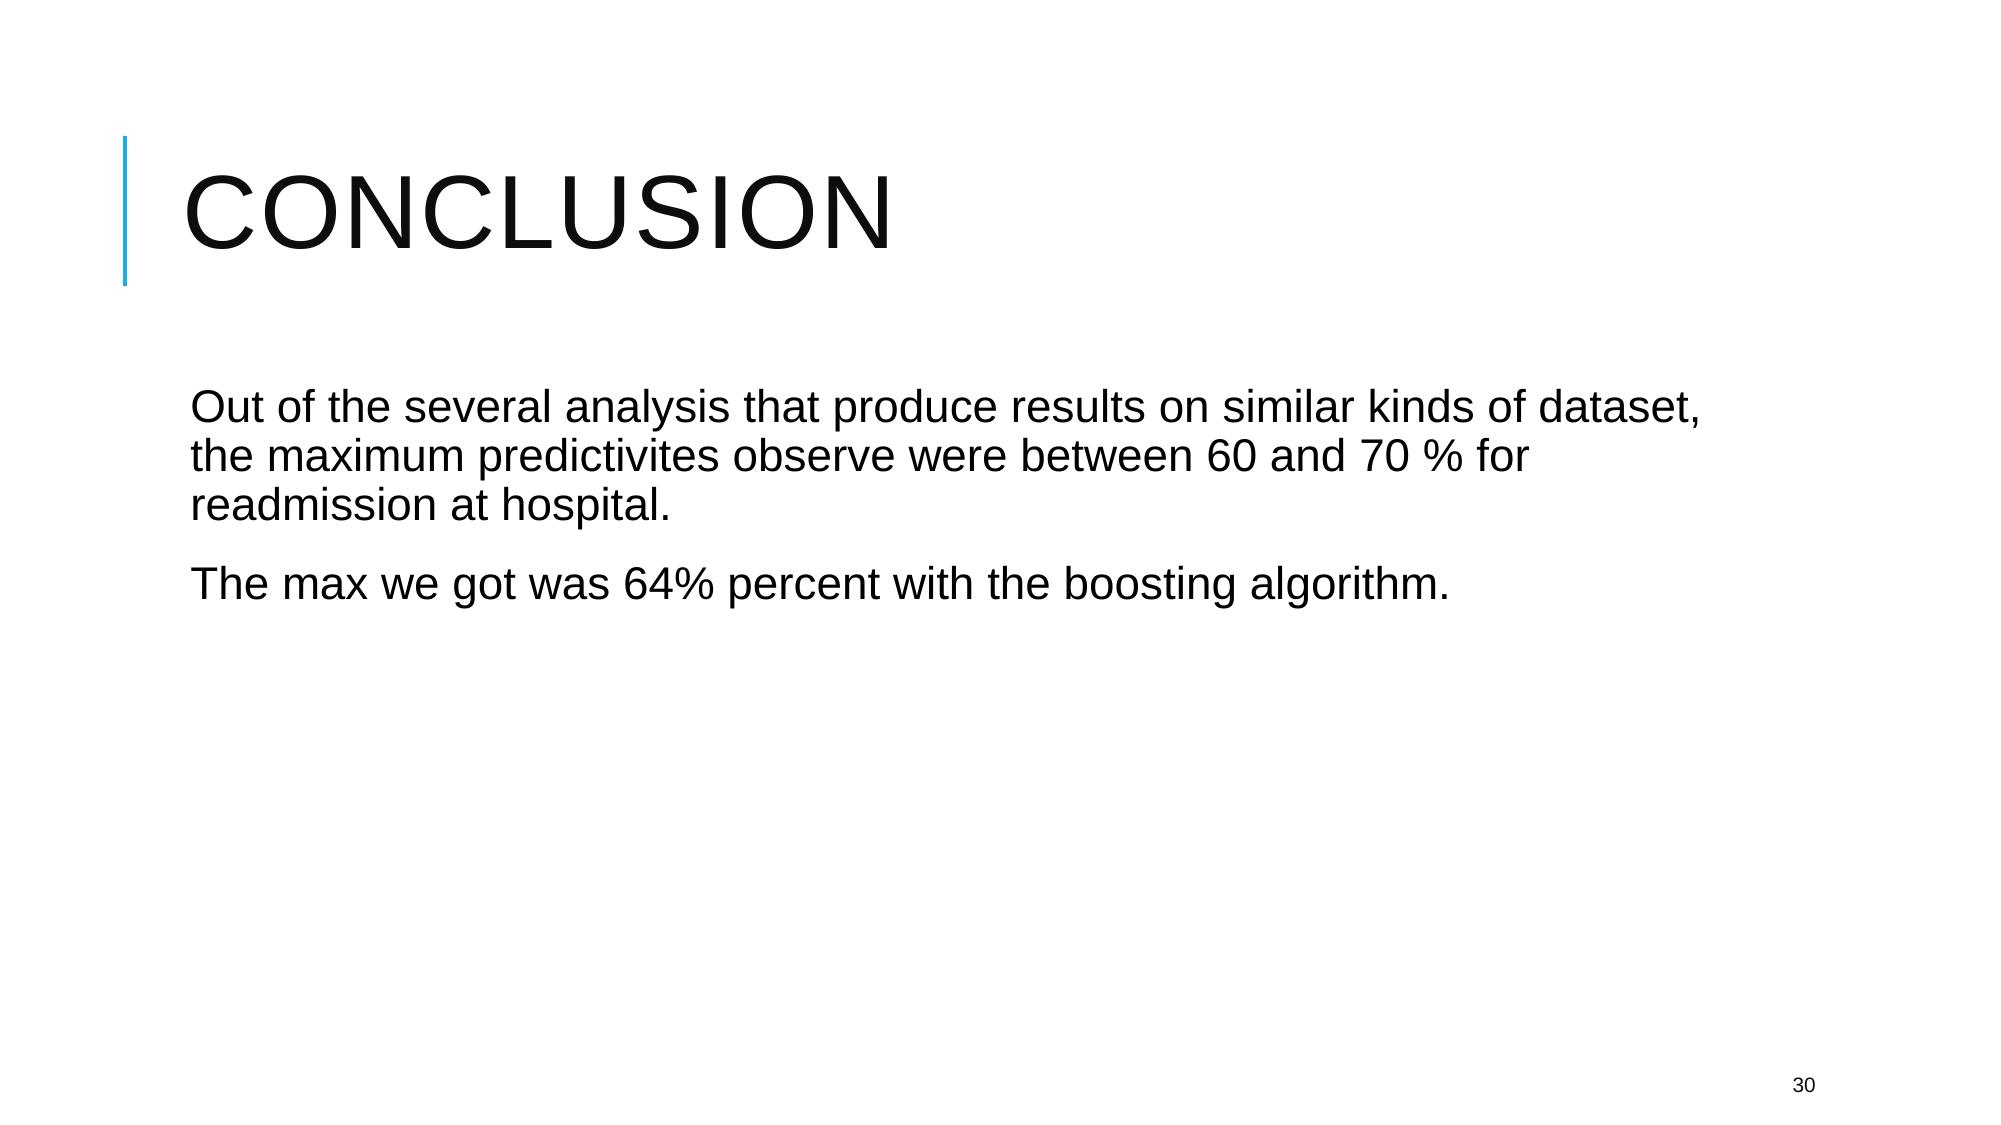

# CoNCLUSION
Out of the several analysis that produce results on similar kinds of dataset, the maximum predictivites observe were between 60 and 70 % for readmission at hospital.
The max we got was 64% percent with the boosting algorithm.
30